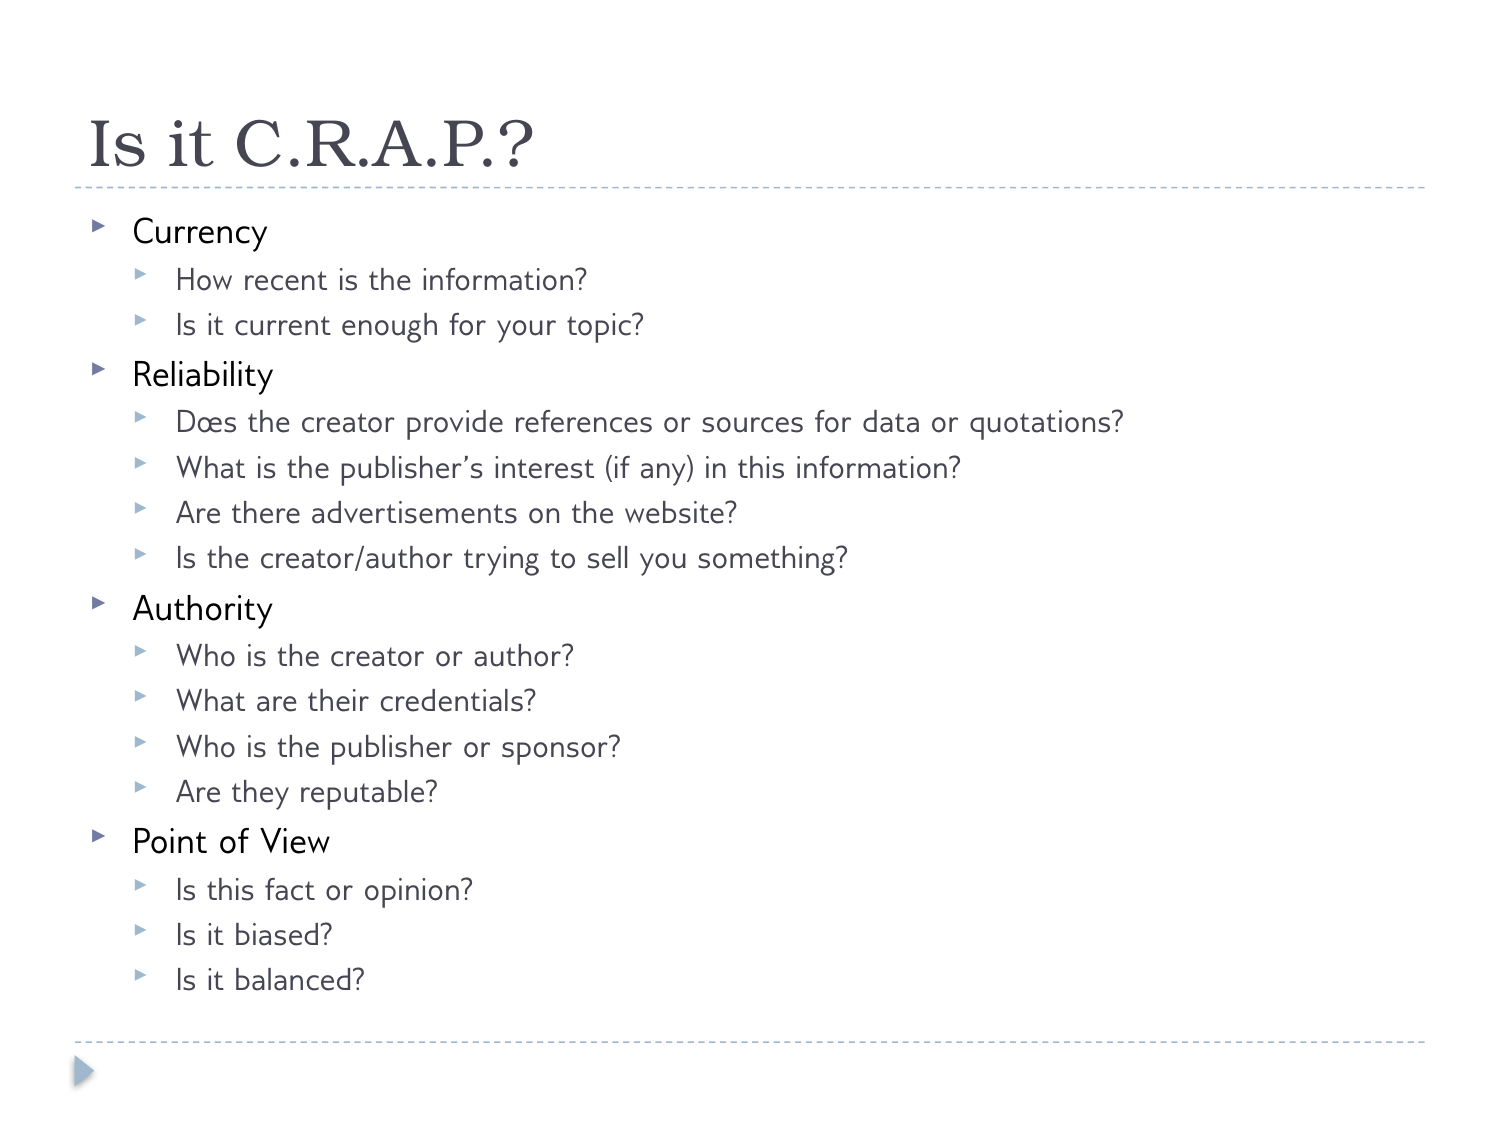

# Is it C.R.A.P.?
Currency
How recent is the information?
Is it current enough for your topic?
Reliability
Does the creator provide references or sources for data or quotations?
What is the publisher’s interest (if any) in this information?
Are there advertisements on the website?
Is the creator/author trying to sell you something?
Authority
Who is the creator or author?
What are their credentials?
Who is the publisher or sponsor?
Are they reputable?
Point of View
Is this fact or opinion?
Is it biased?
Is it balanced?